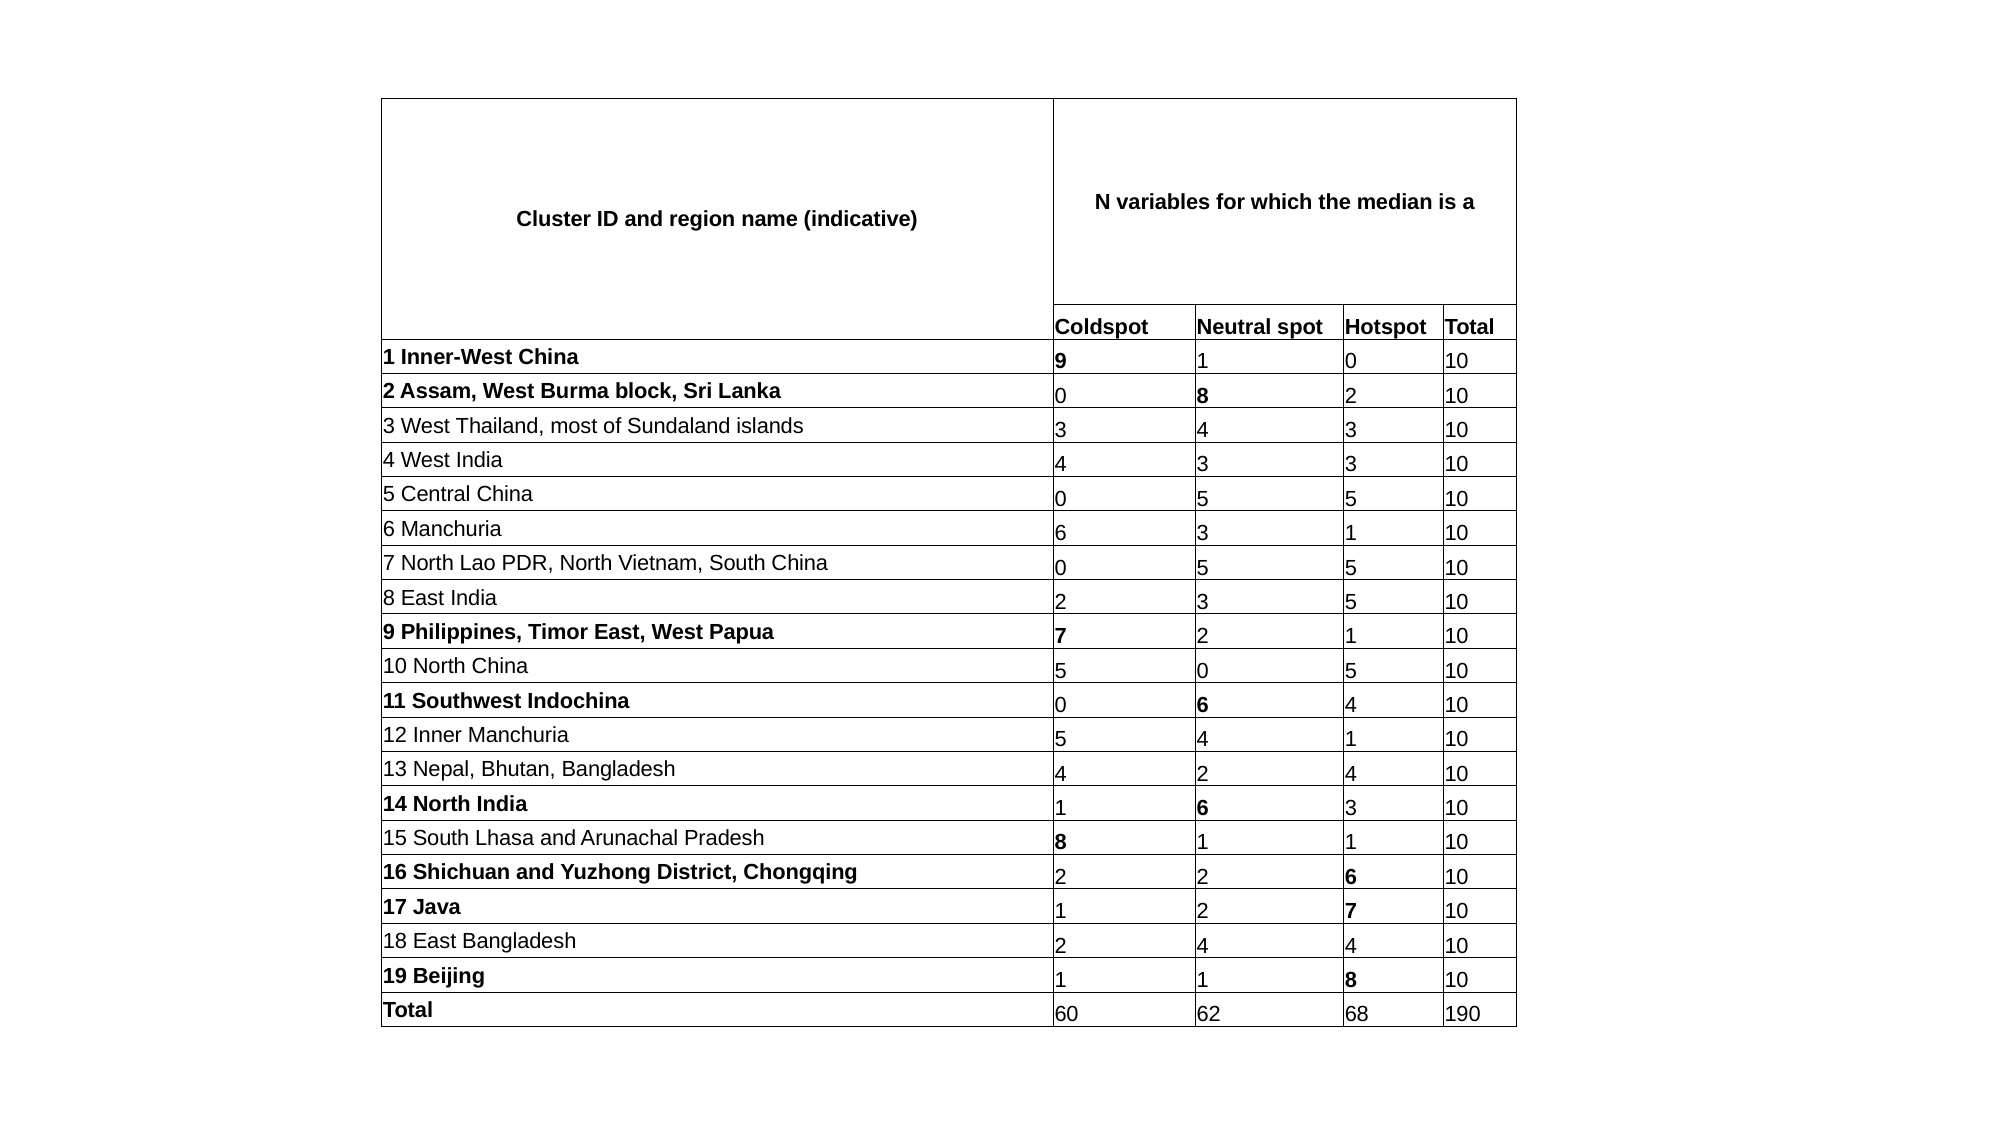

| Cluster ID and region name (indicative) | N variables for which the median is a |  |  |  |
| --- | --- | --- | --- | --- |
|  | Coldspot | Neutral spot | Hotspot | Total |
| 1 Inner-West China | 9 | 1 | 0 | 10 |
| 2 Assam, West Burma block, Sri Lanka | 0 | 8 | 2 | 10 |
| 3 West Thailand, most of Sundaland islands | 3 | 4 | 3 | 10 |
| 4 West India | 4 | 3 | 3 | 10 |
| 5 Central China | 0 | 5 | 5 | 10 |
| 6 Manchuria | 6 | 3 | 1 | 10 |
| 7 North Lao PDR, North Vietnam, South China | 0 | 5 | 5 | 10 |
| 8 East India | 2 | 3 | 5 | 10 |
| 9 Philippines, Timor East, West Papua | 7 | 2 | 1 | 10 |
| 10 North China | 5 | 0 | 5 | 10 |
| 11 Southwest Indochina | 0 | 6 | 4 | 10 |
| 12 Inner Manchuria | 5 | 4 | 1 | 10 |
| 13 Nepal, Bhutan, Bangladesh | 4 | 2 | 4 | 10 |
| 14 North India | 1 | 6 | 3 | 10 |
| 15 South Lhasa and Arunachal Pradesh | 8 | 1 | 1 | 10 |
| 16 Shichuan and Yuzhong District, Chongqing | 2 | 2 | 6 | 10 |
| 17 Java | 1 | 2 | 7 | 10 |
| 18 East Bangladesh | 2 | 4 | 4 | 10 |
| 19 Beijing | 1 | 1 | 8 | 10 |
| Total | 60 | 62 | 68 | 190 |